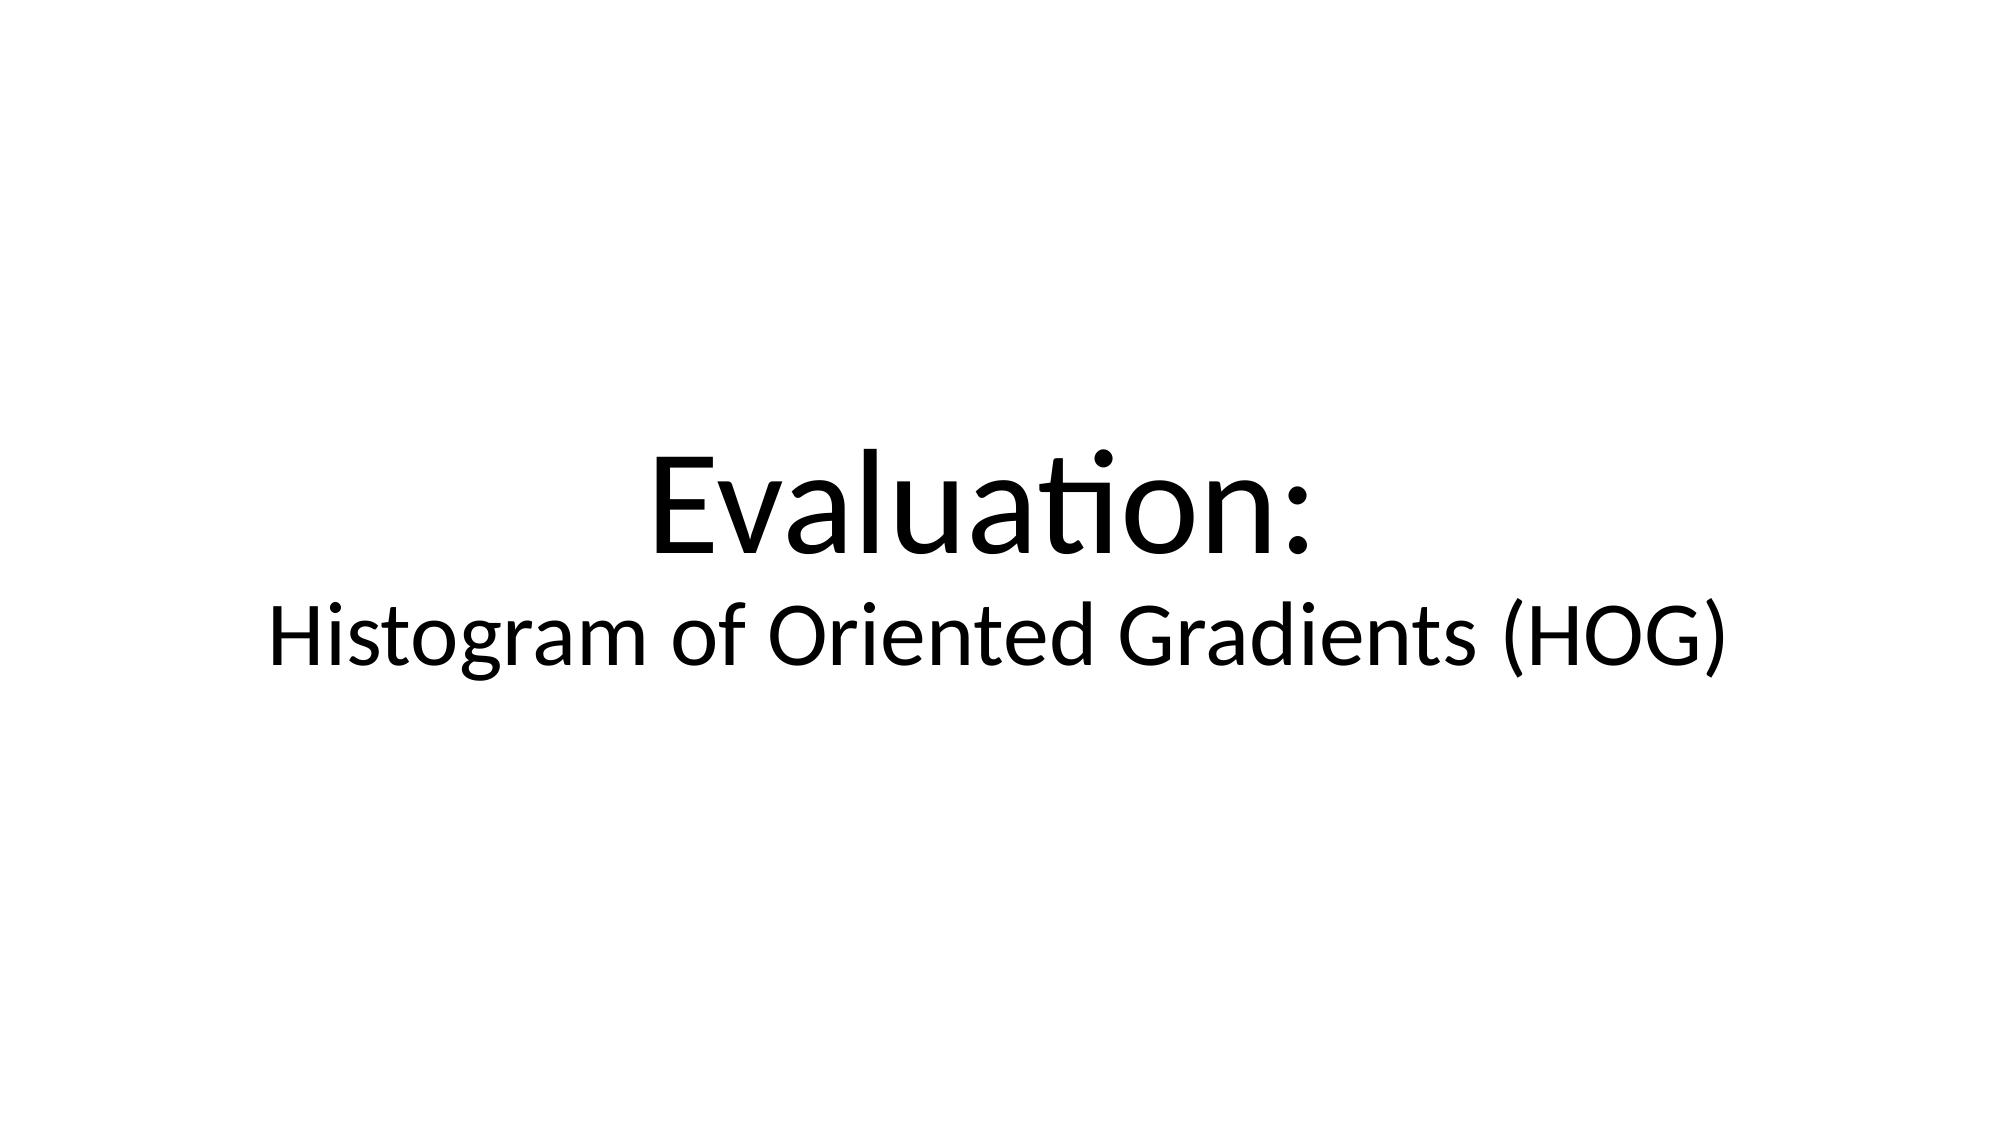

# Evaluation: Histogram of Oriented Gradients (HOG)